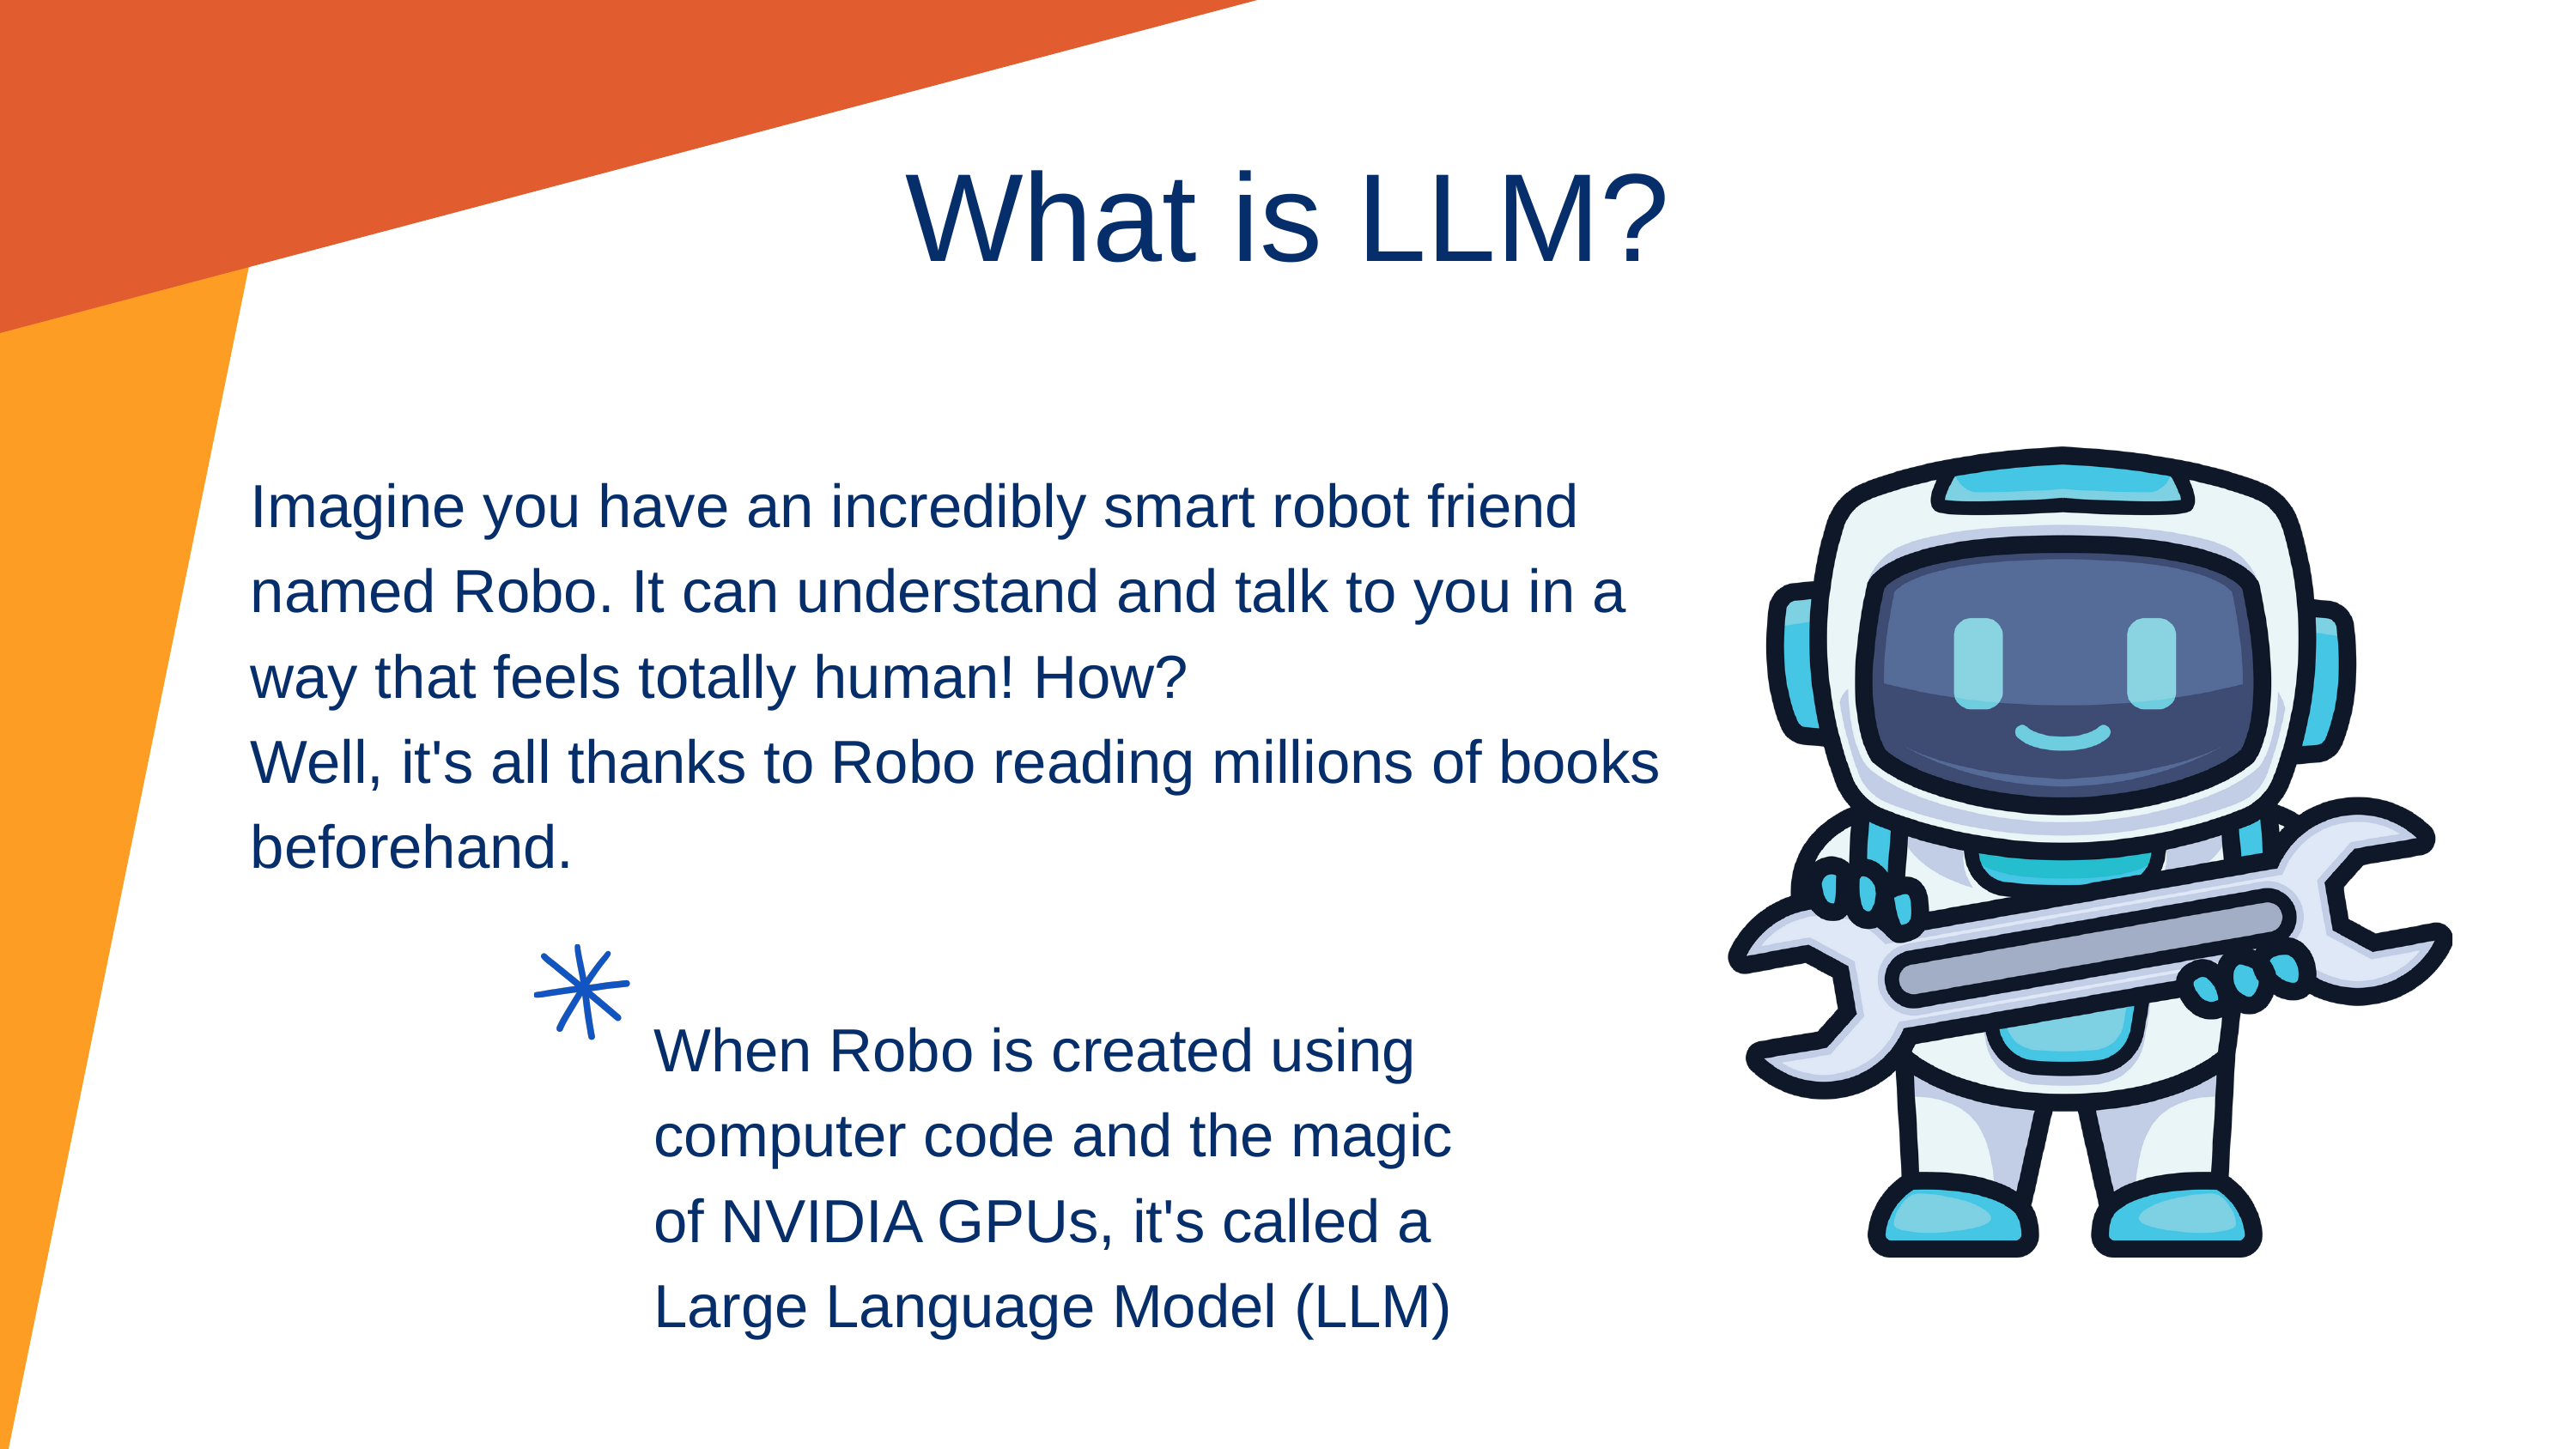

What is LLM?

Imagine you have an incredibly smart robot friend named Robo. It can understand and talk to you in a way that feels totally human! How?
Well, it's all thanks to Robo reading millions of books beforehand.

When Robo is created using computer code and the magic of NVIDIA GPUs, it's called a Large Language Model (LLM)